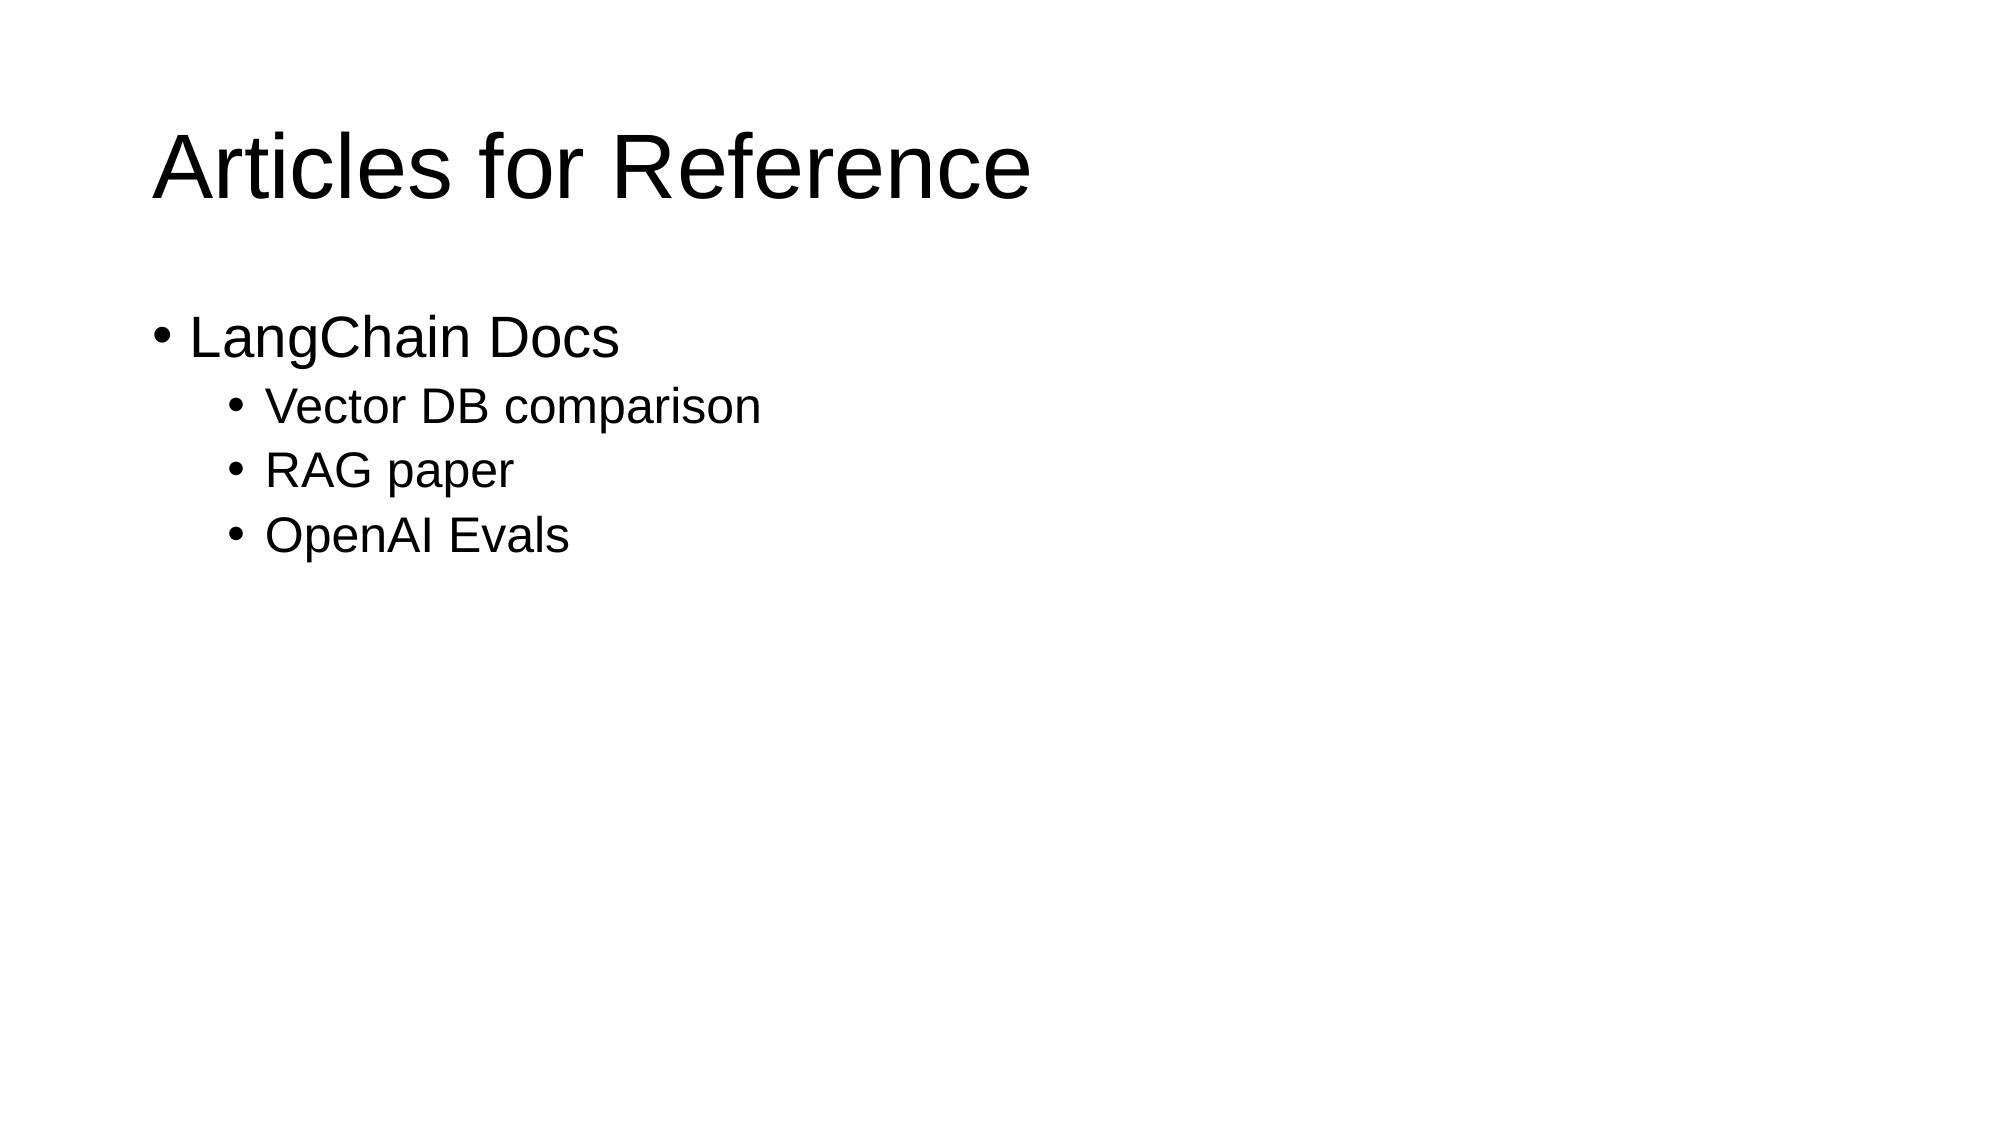

# Articles for Reference
LangChain Docs
Vector DB comparison
RAG paper
OpenAI Evals